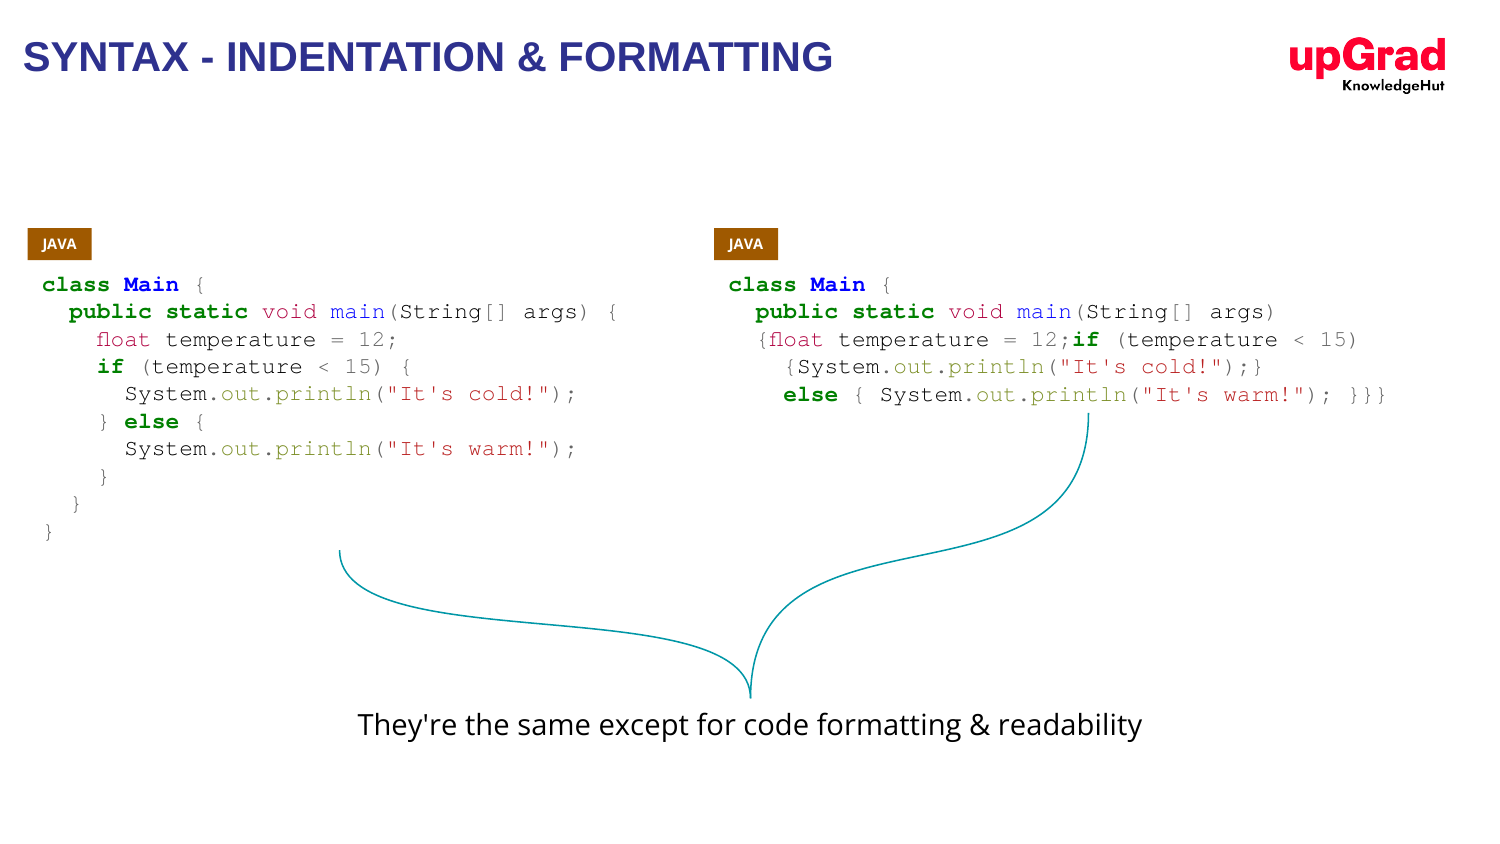

# SYNTAX - INDENTATION & FORMATTING
JAVA
JAVA
class Main {
  public static void main(String[] args) {
    float temperature = 12;
    if (temperature < 15) {
      System.out.println("It's cold!");
    } else {
      System.out.println("It's warm!");
    }
  }
}
class Main {
  public static void main(String[] args)
  {float temperature = 12;if (temperature < 15)
    {System.out.println("It's cold!");}
    else { System.out.println("It's warm!"); }}}
They're the same except for code formatting & readability